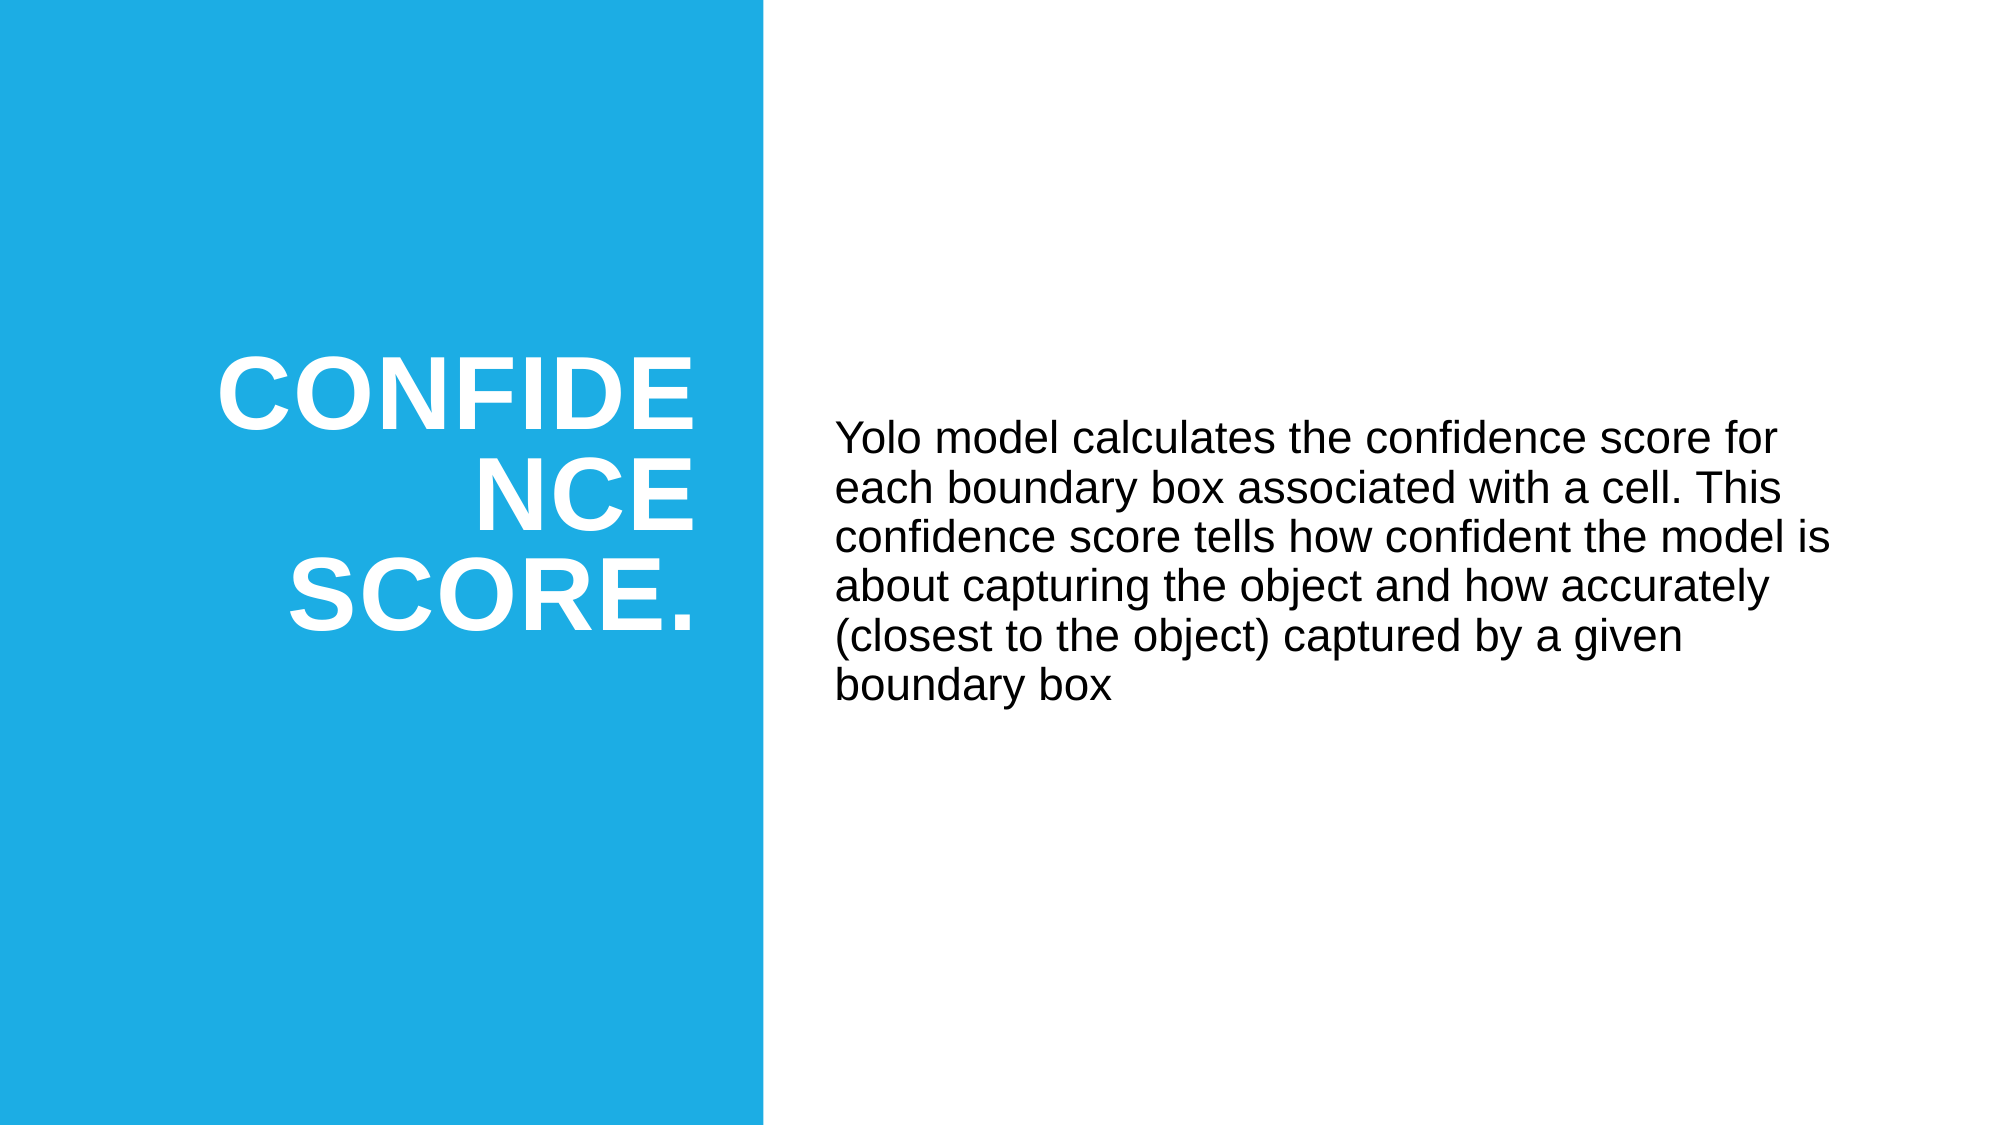

# Confidence Score.
Yolo model calculates the confidence score for each boundary box associated with a cell. This confidence score tells how confident the model is about capturing the object and how accurately (closest to the object) captured by a given boundary box